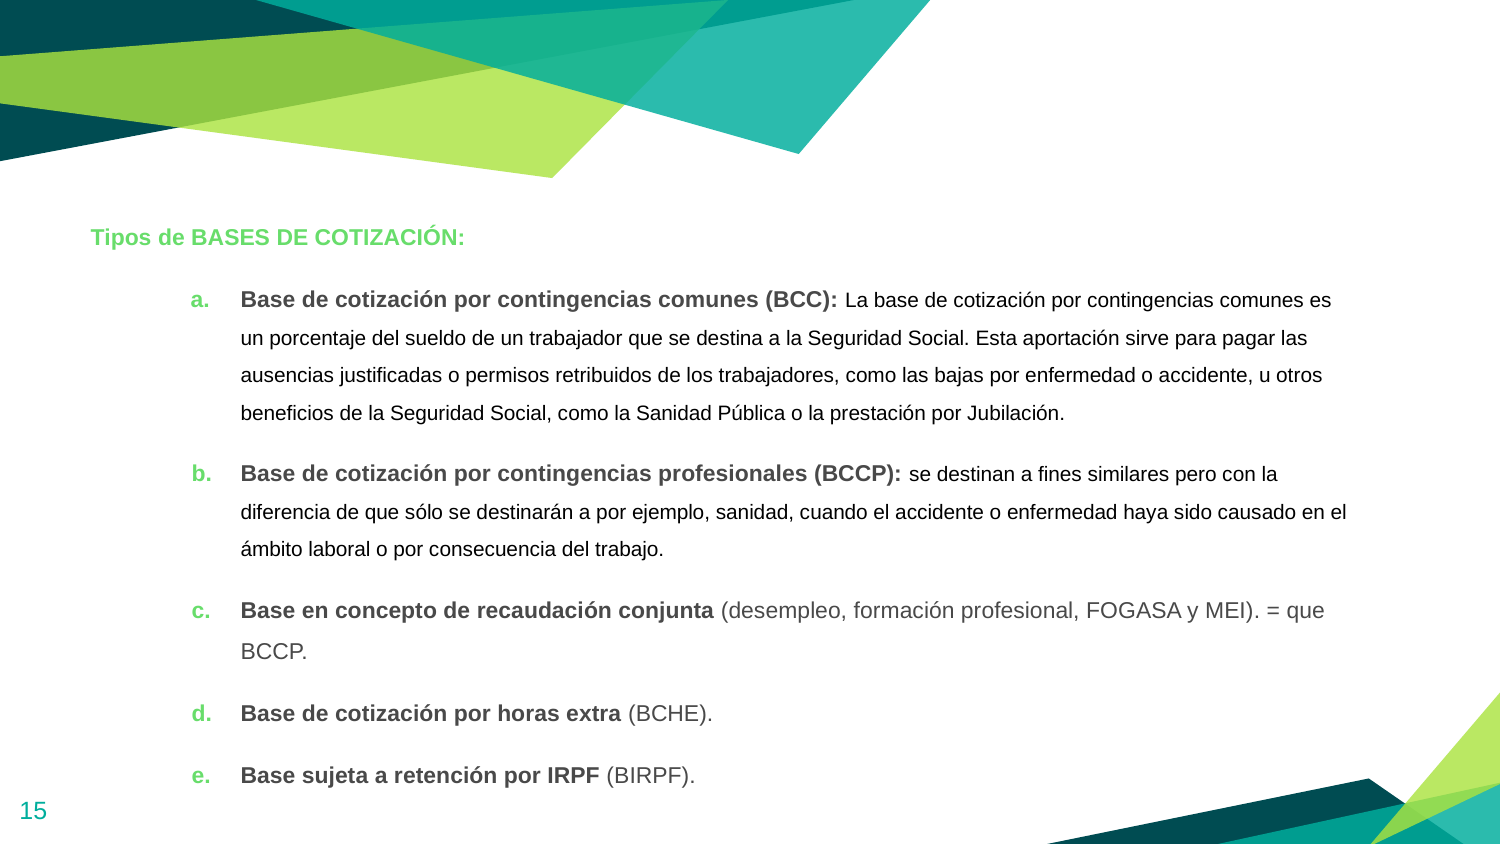

Tipos de BASES DE COTIZACIÓN:
Base de cotización por contingencias comunes (BCC): La base de cotización por contingencias comunes es un porcentaje del sueldo de un trabajador que se destina a la Seguridad Social. Esta aportación sirve para pagar las ausencias justificadas o permisos retribuidos de los trabajadores, como las bajas por enfermedad o accidente, u otros beneficios de la Seguridad Social, como la Sanidad Pública o la prestación por Jubilación.
Base de cotización por contingencias profesionales (BCCP): se destinan a fines similares pero con la diferencia de que sólo se destinarán a por ejemplo, sanidad, cuando el accidente o enfermedad haya sido causado en el ámbito laboral o por consecuencia del trabajo.
Base en concepto de recaudación conjunta (desempleo, formación profesional, FOGASA y MEI). = que BCCP.
Base de cotización por horas extra (BCHE).
Base sujeta a retención por IRPF (BIRPF).
15